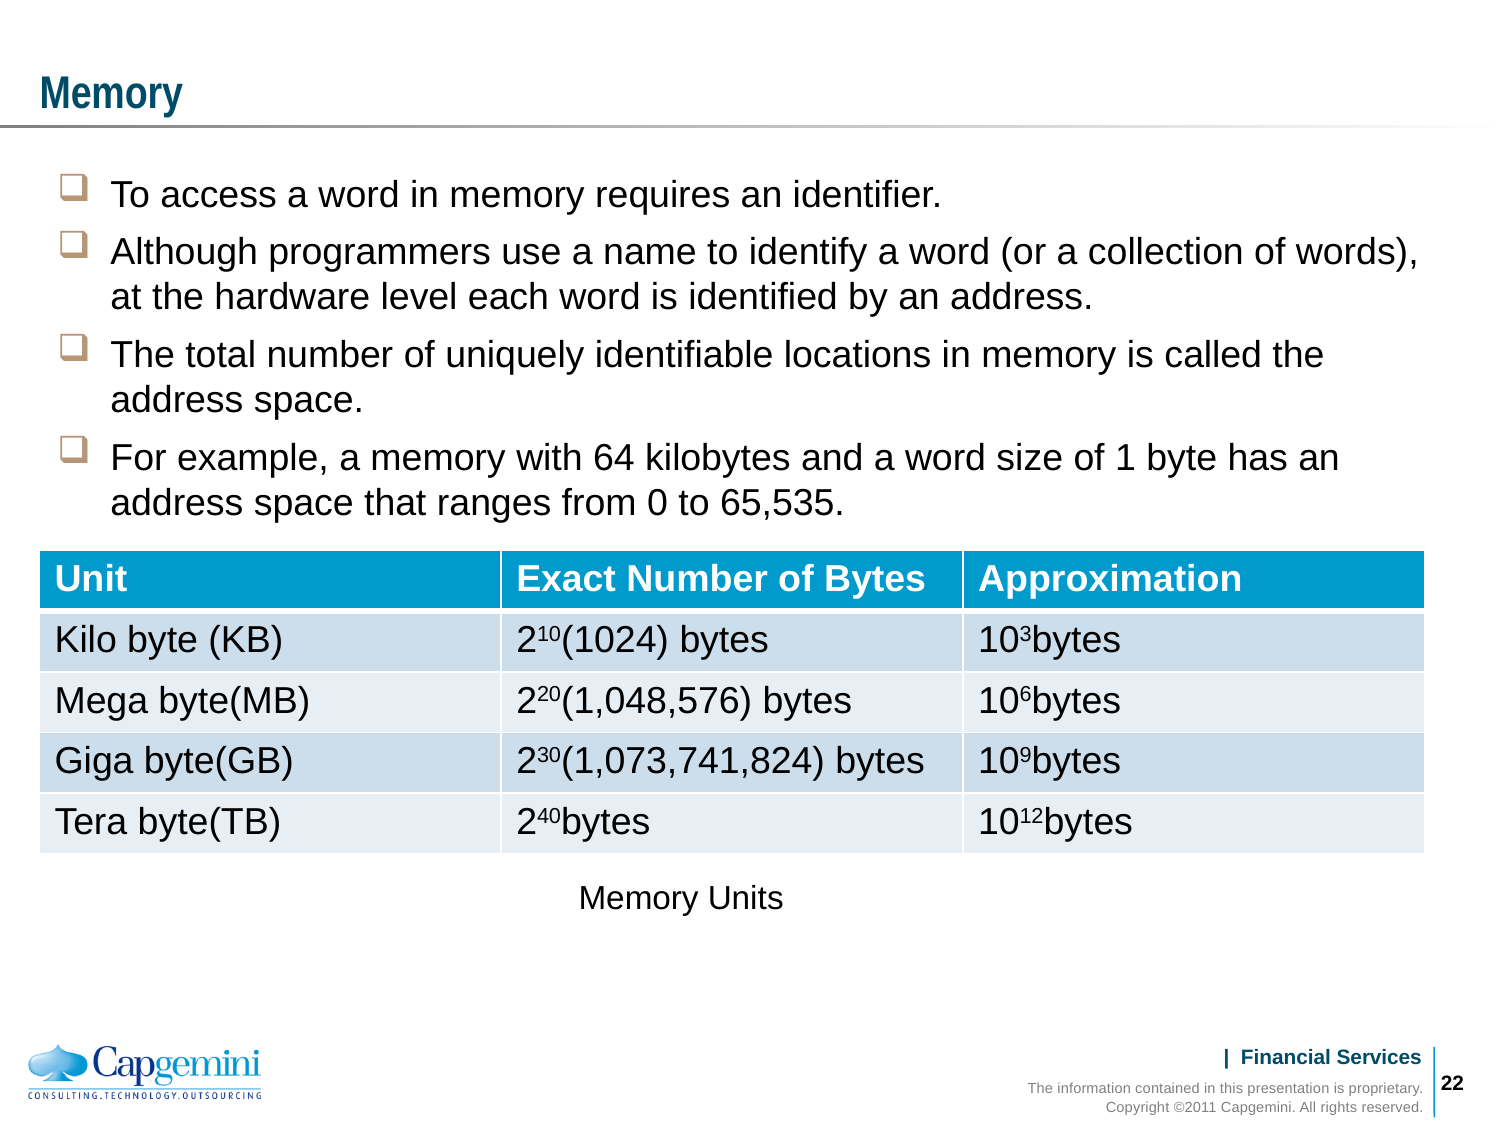

# Memory
To access a word in memory requires an identifier.
Although programmers use a name to identify a word (or a collection of words), at the hardware level each word is identified by an address.
The total number of uniquely identifiable locations in memory is called the address space.
For example, a memory with 64 kilobytes and a word size of 1 byte has an address space that ranges from 0 to 65,535.

| Unit | Exact Number of Bytes | Approximation |
| --- | --- | --- |
| Kilo byte (KB) | 210(1024) bytes | 103bytes |
| Mega byte(MB) | 220(1,048,576) bytes | 106bytes |
| Giga byte(GB) | 230(1,073,741,824) bytes | 109bytes |
| Tera byte(TB) | 240bytes | 1012bytes |
Memory Units